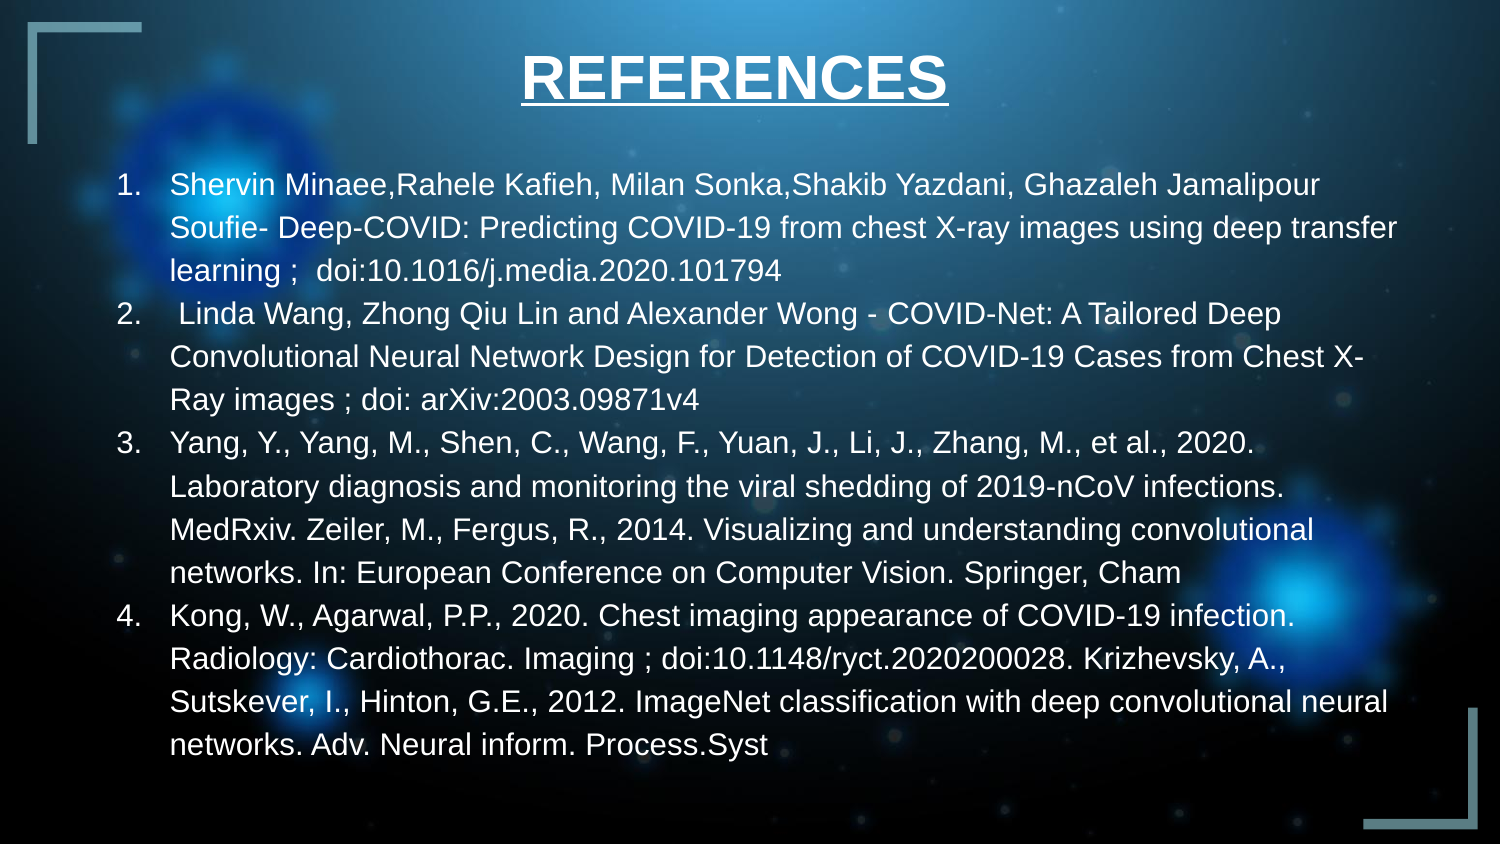

# REFERENCES
Shervin Minaee,Rahele Kafieh, Milan Sonka,Shakib Yazdani, Ghazaleh Jamalipour Soufie- Deep-COVID: Predicting COVID-19 from chest X-ray images using deep transfer learning ;  doi:10.1016/j.media.2020.101794
 Linda Wang, Zhong Qiu Lin and Alexander Wong - COVID-Net: A Tailored Deep Convolutional Neural Network Design for Detection of COVID-19 Cases from Chest X-Ray images ; doi: arXiv:2003.09871v4
Yang, Y., Yang, M., Shen, C., Wang, F., Yuan, J., Li, J., Zhang, M., et al., 2020. Laboratory diagnosis and monitoring the viral shedding of 2019-nCoV infections. MedRxiv. Zeiler, M., Fergus, R., 2014. Visualizing and understanding convolutional networks. In: European Conference on Computer Vision. Springer, Cham
Kong, W., Agarwal, P.P., 2020. Chest imaging appearance of COVID-19 infection. Radiology: Cardiothorac. Imaging ; doi:10.1148/ryct.2020200028. Krizhevsky, A., Sutskever, I., Hinton, G.E., 2012. ImageNet classification with deep convolutional neural networks. Adv. Neural inform. Process.Syst